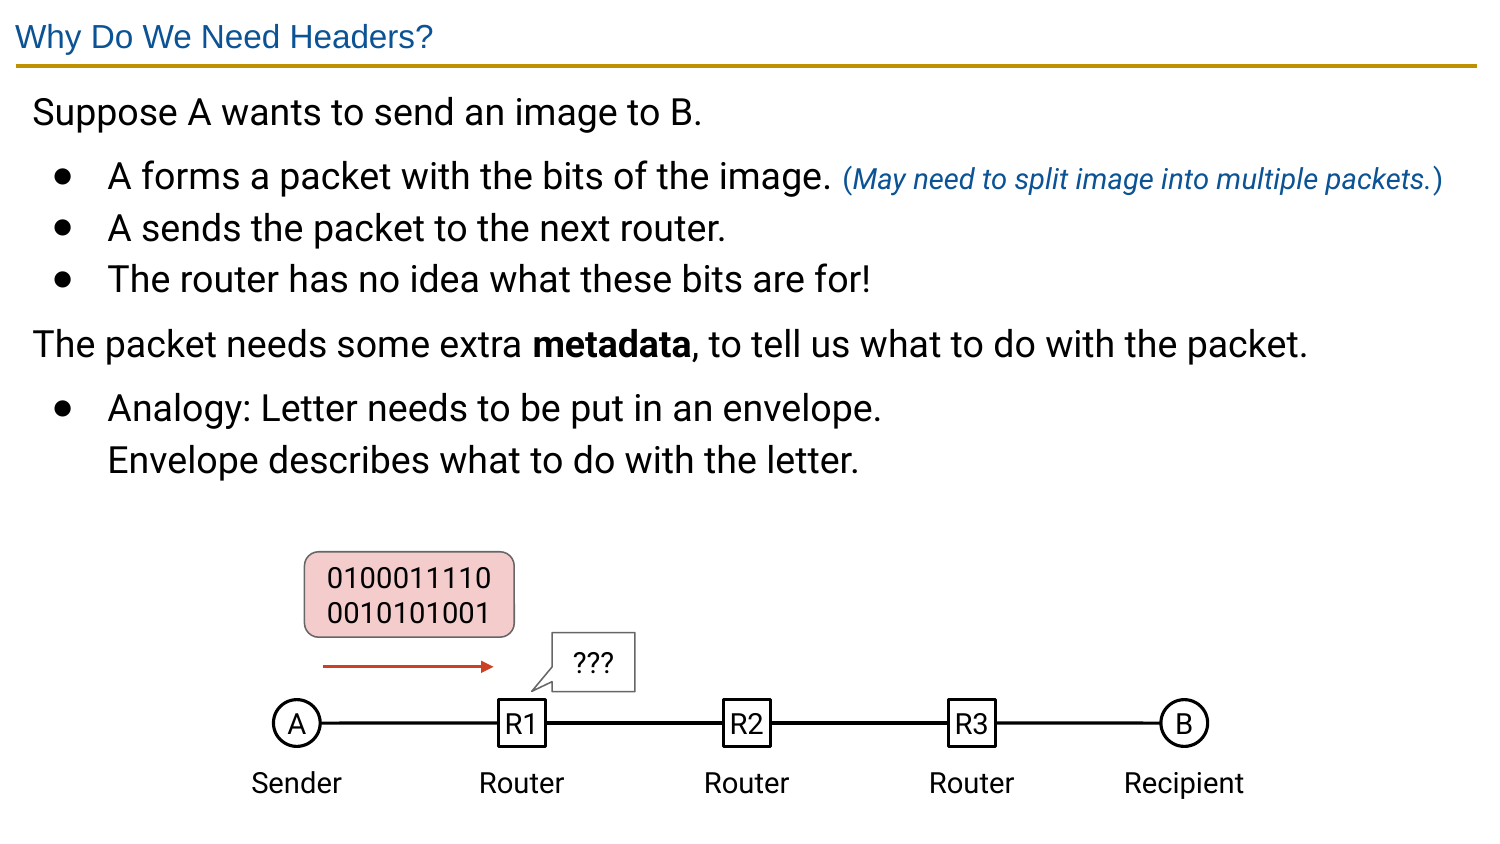

# Why Do We Need Headers?
Suppose A wants to send an image to B.
A forms a packet with the bits of the image. (May need to split image into multiple packets.)
A sends the packet to the next router.
The router has no idea what these bits are for!
The packet needs some extra metadata, to tell us what to do with the packet.
Analogy: Letter needs to be put in an envelope.
Envelope describes what to do with the letter.
01000111100010101001
???
A
R1
R2
R3
B
Sender
Router
Router
Router
Recipient